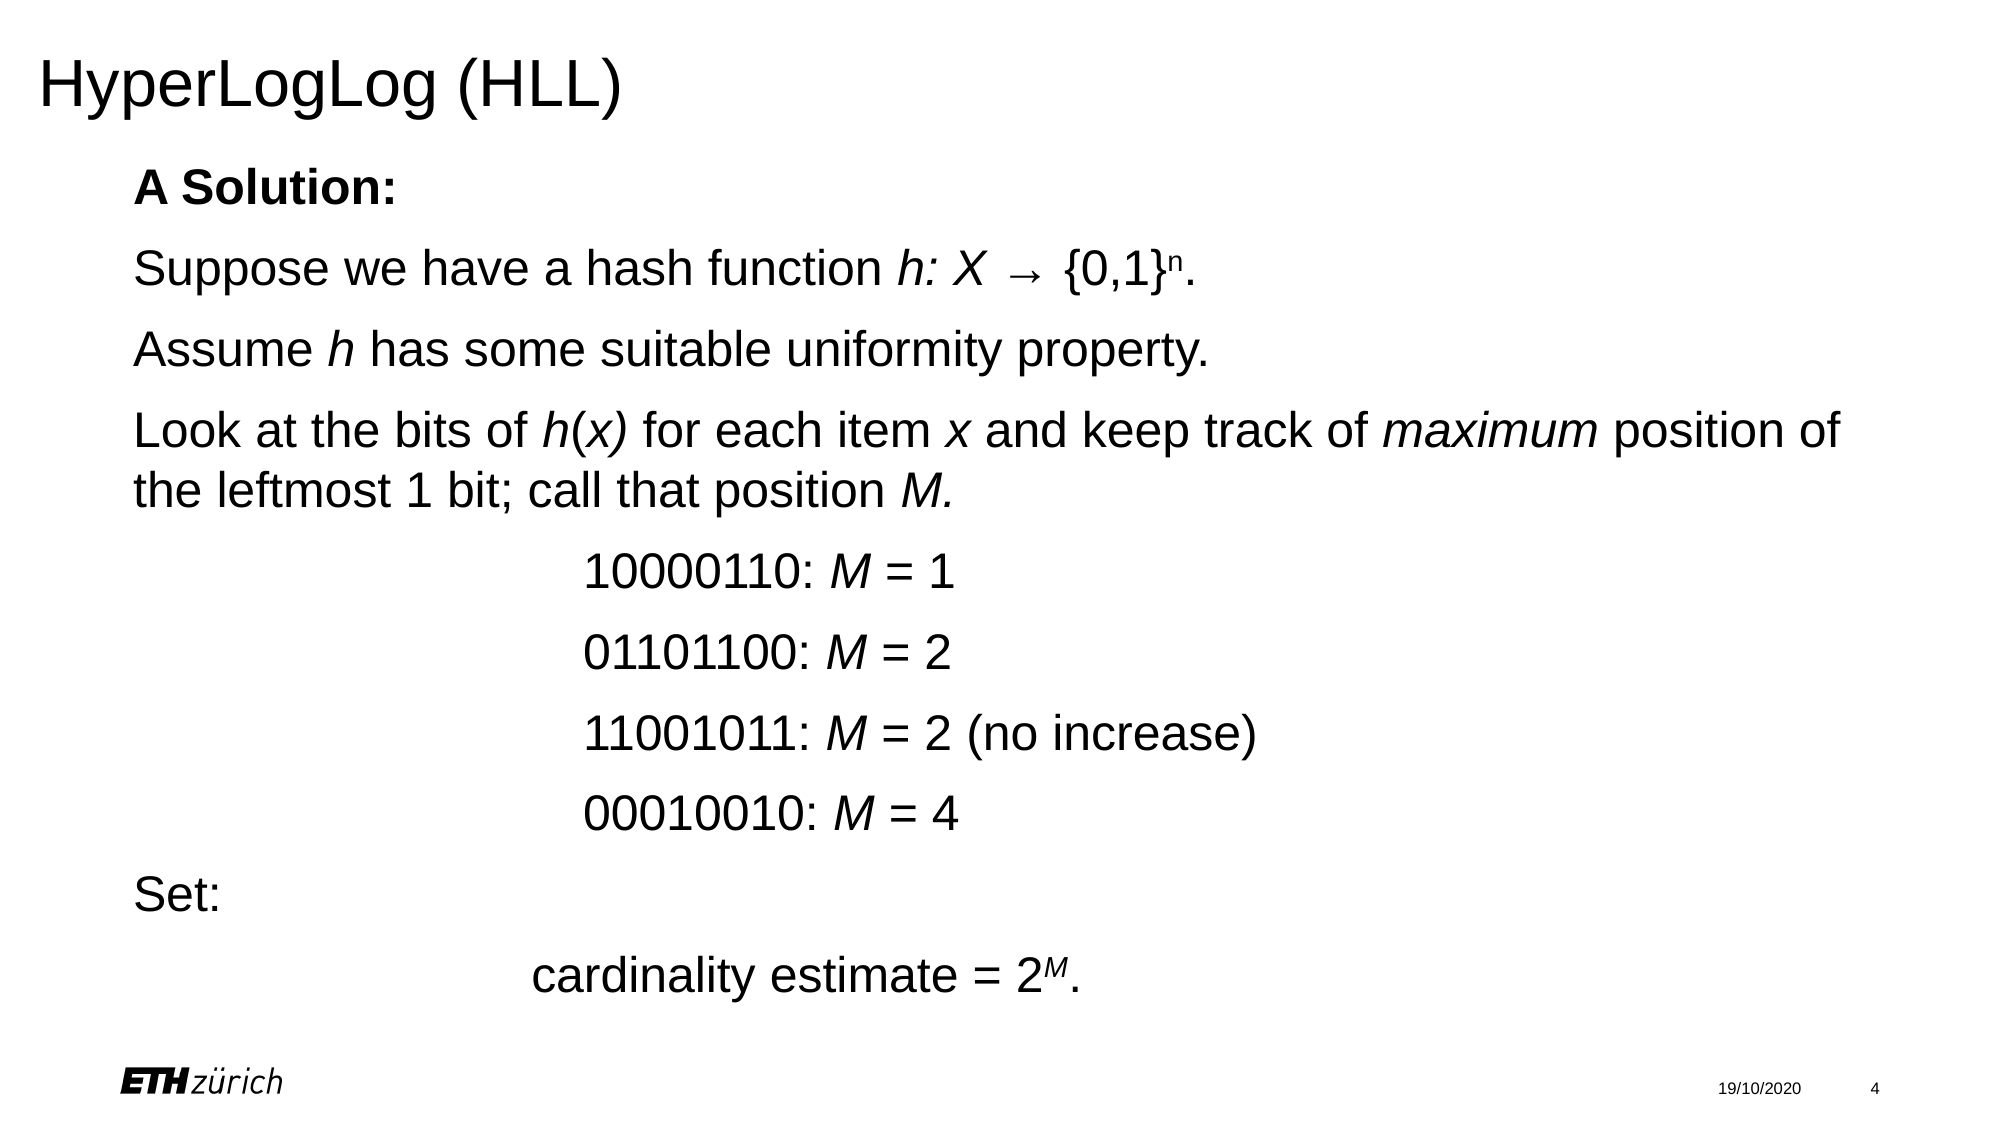

# HyperLogLog (HLL)
A Solution:
Suppose we have a hash function h: X → {0,1}n.
Assume h has some suitable uniformity property.
Look at the bits of h(x) for each item x and keep track of maximum position of the leftmost 1 bit; call that position M.
			10000110: M = 1
			01101100: M = 2
			11001011: M = 2 (no increase)
			00010010: M = 4
Set:
		       cardinality estimate = 2M.

19/10/2020
4